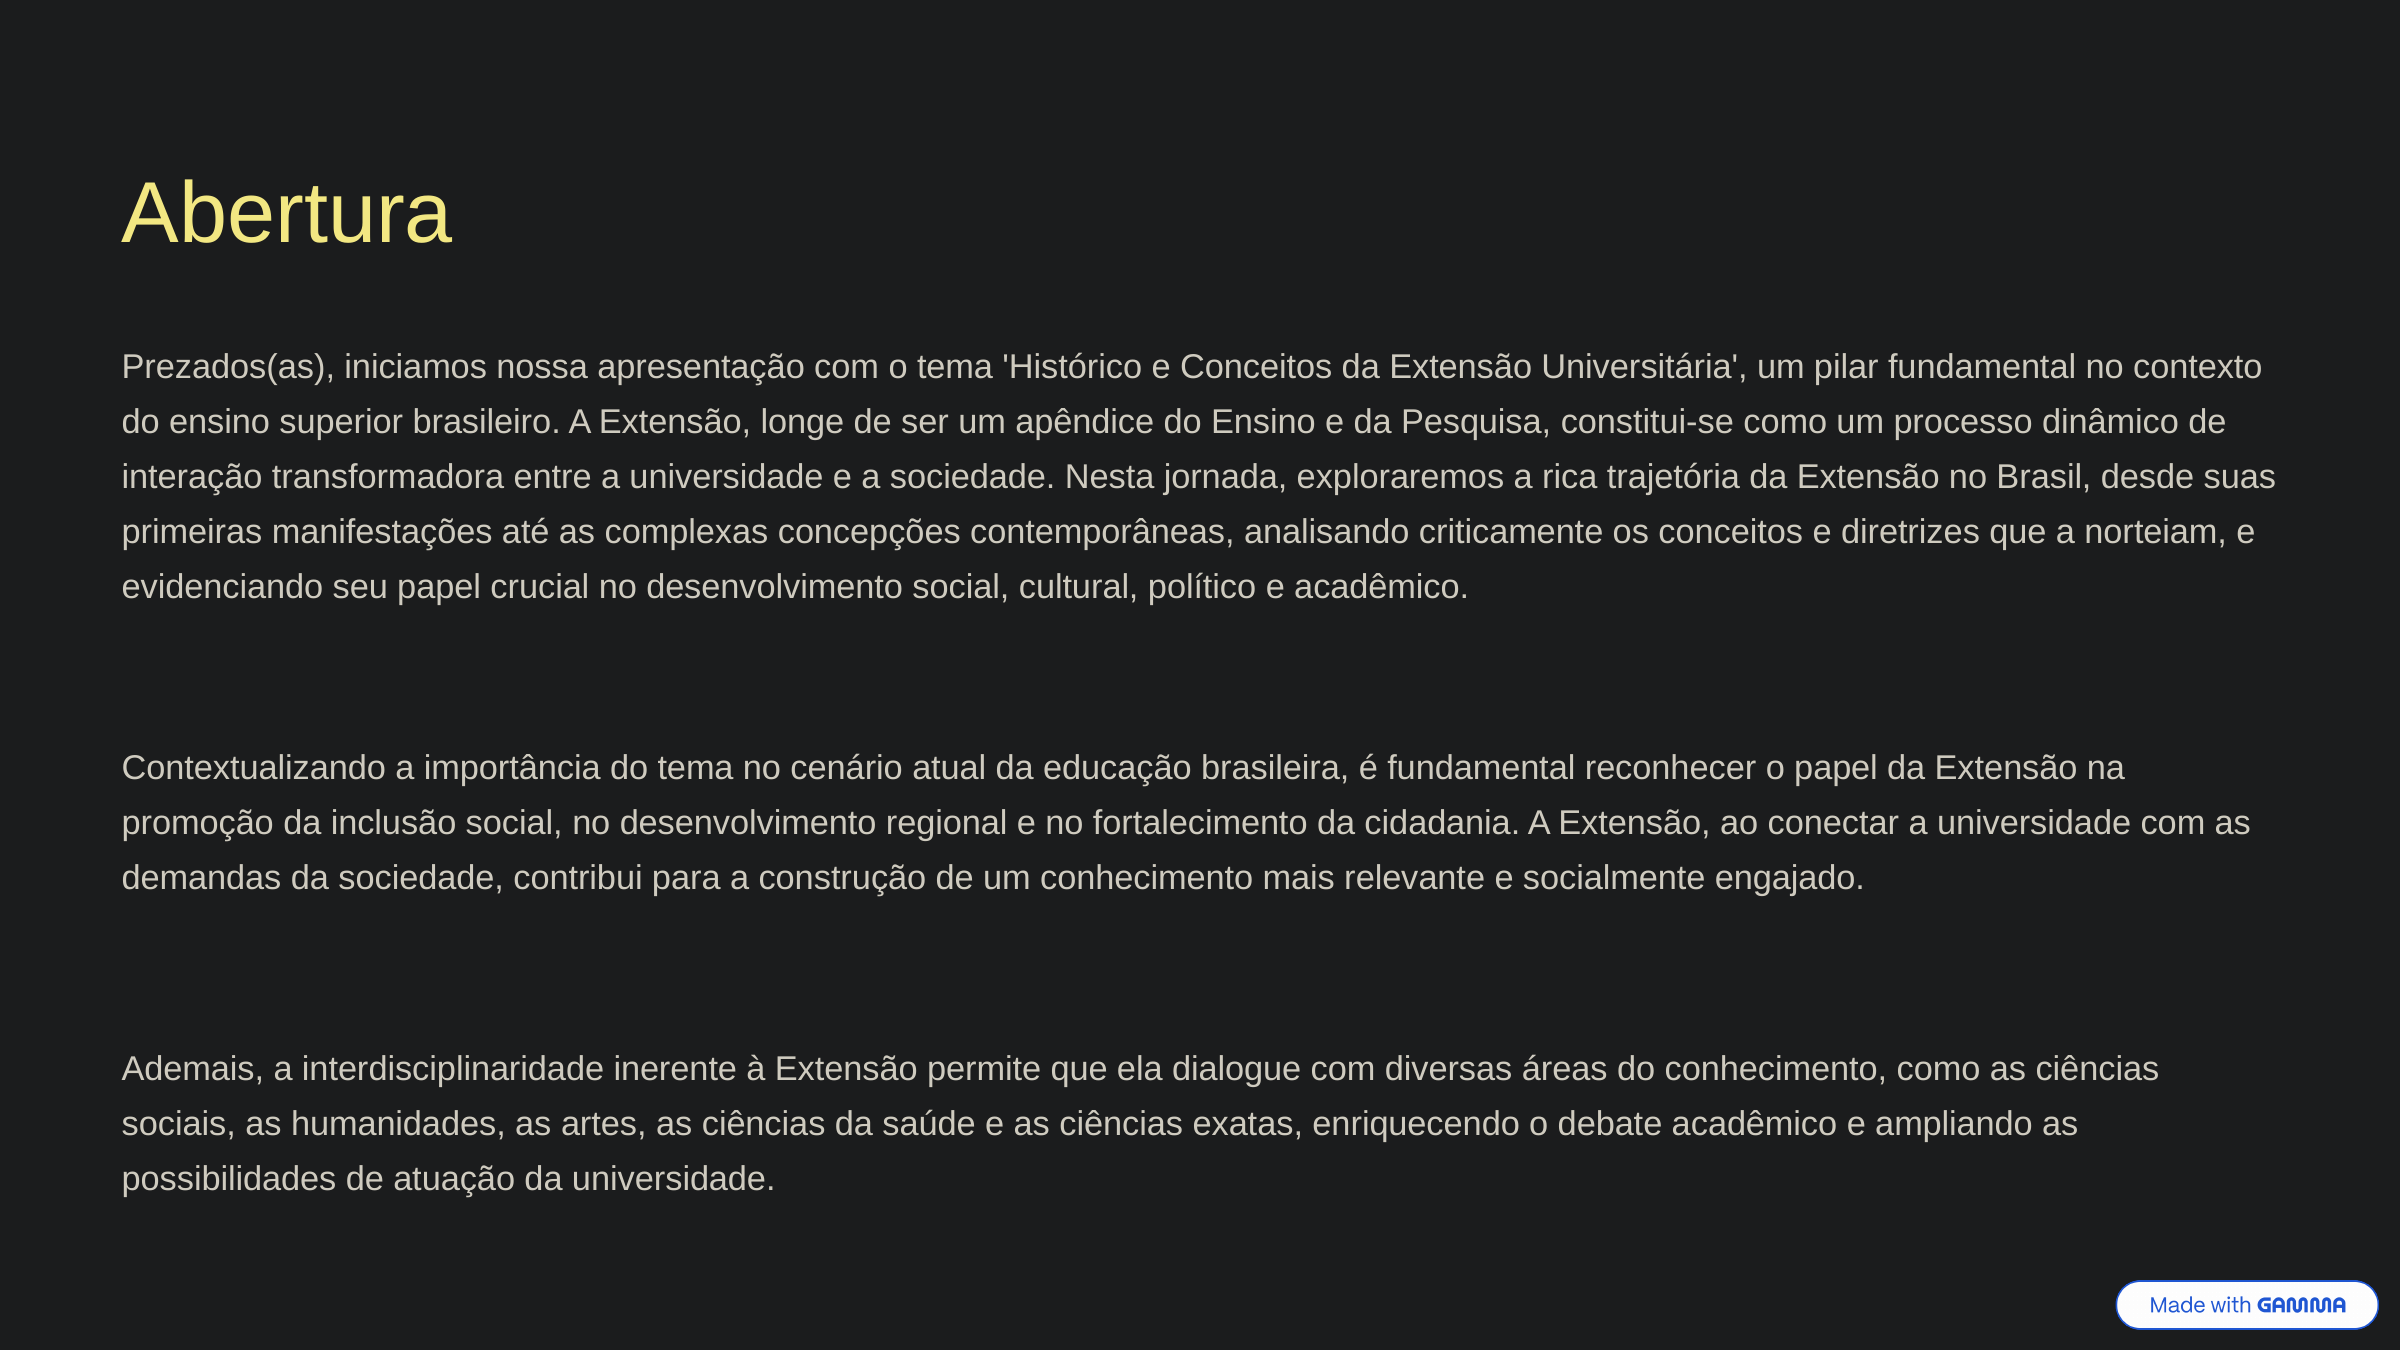

Abertura
Prezados(as), iniciamos nossa apresentação com o tema 'Histórico e Conceitos da Extensão Universitária', um pilar fundamental no contexto do ensino superior brasileiro. A Extensão, longe de ser um apêndice do Ensino e da Pesquisa, constitui-se como um processo dinâmico de interação transformadora entre a universidade e a sociedade. Nesta jornada, exploraremos a rica trajetória da Extensão no Brasil, desde suas primeiras manifestações até as complexas concepções contemporâneas, analisando criticamente os conceitos e diretrizes que a norteiam, e evidenciando seu papel crucial no desenvolvimento social, cultural, político e acadêmico.

Contextualizando a importância do tema no cenário atual da educação brasileira, é fundamental reconhecer o papel da Extensão na promoção da inclusão social, no desenvolvimento regional e no fortalecimento da cidadania. A Extensão, ao conectar a universidade com as demandas da sociedade, contribui para a construção de um conhecimento mais relevante e socialmente engajado.

Ademais, a interdisciplinaridade inerente à Extensão permite que ela dialogue com diversas áreas do conhecimento, como as ciências sociais, as humanidades, as artes, as ciências da saúde e as ciências exatas, enriquecendo o debate acadêmico e ampliando as possibilidades de atuação da universidade.